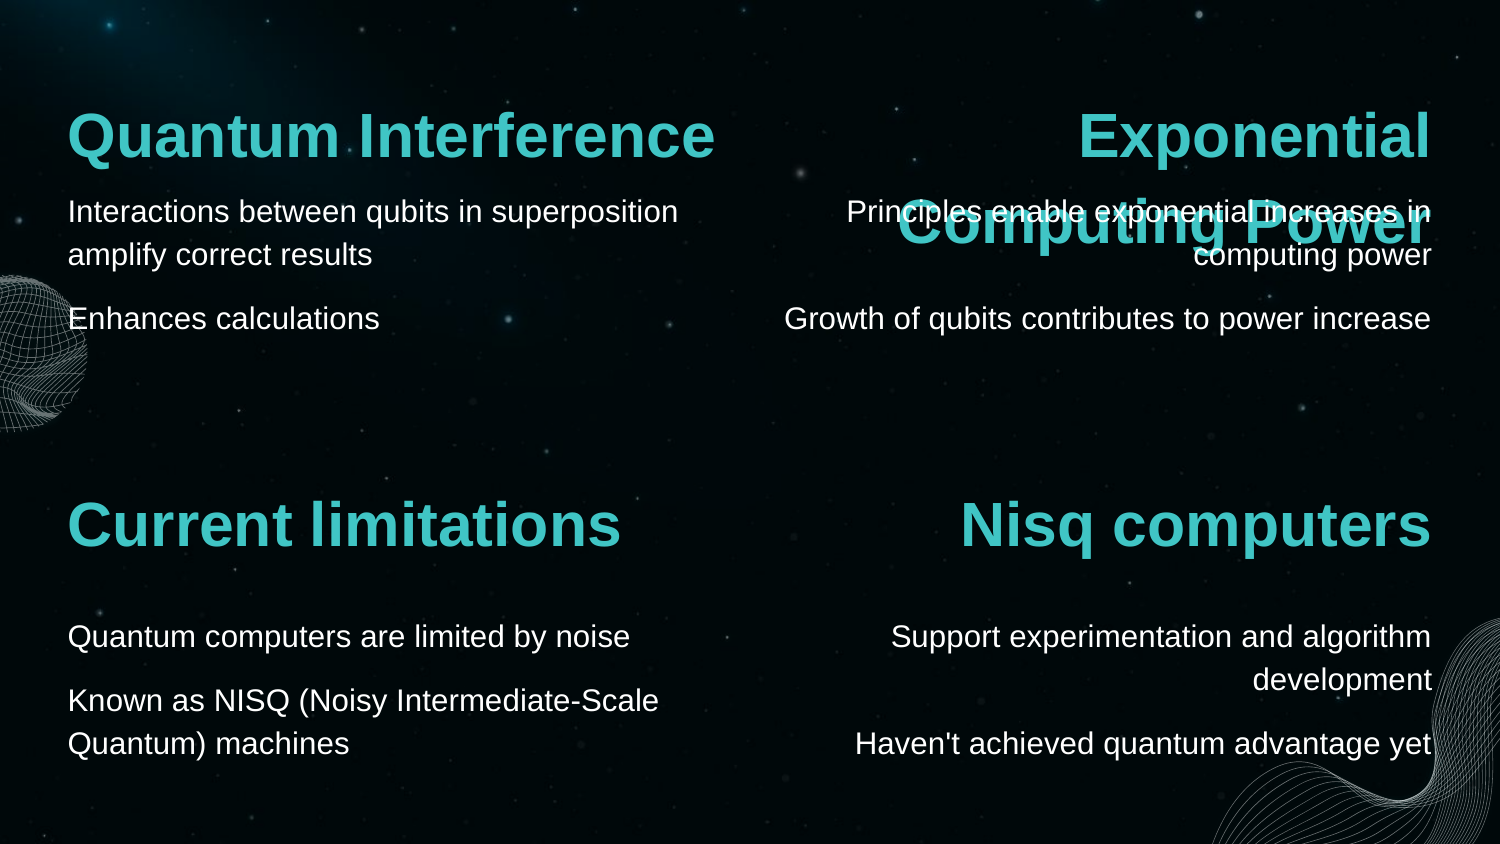

Quantum Interference
Exponential Computing Power
Interactions between qubits in superposition amplify correct results​
Enhances calculations​
Principles enable exponential increases in computing power​
Growth of qubits contributes to power increase​
Current limitations
Nisq computers
Quantum computers are limited by noise​
Known as NISQ (Noisy Intermediate-Scale Quantum) machines​
Support experimentation and algorithm development​
Haven't achieved quantum advantage yet​